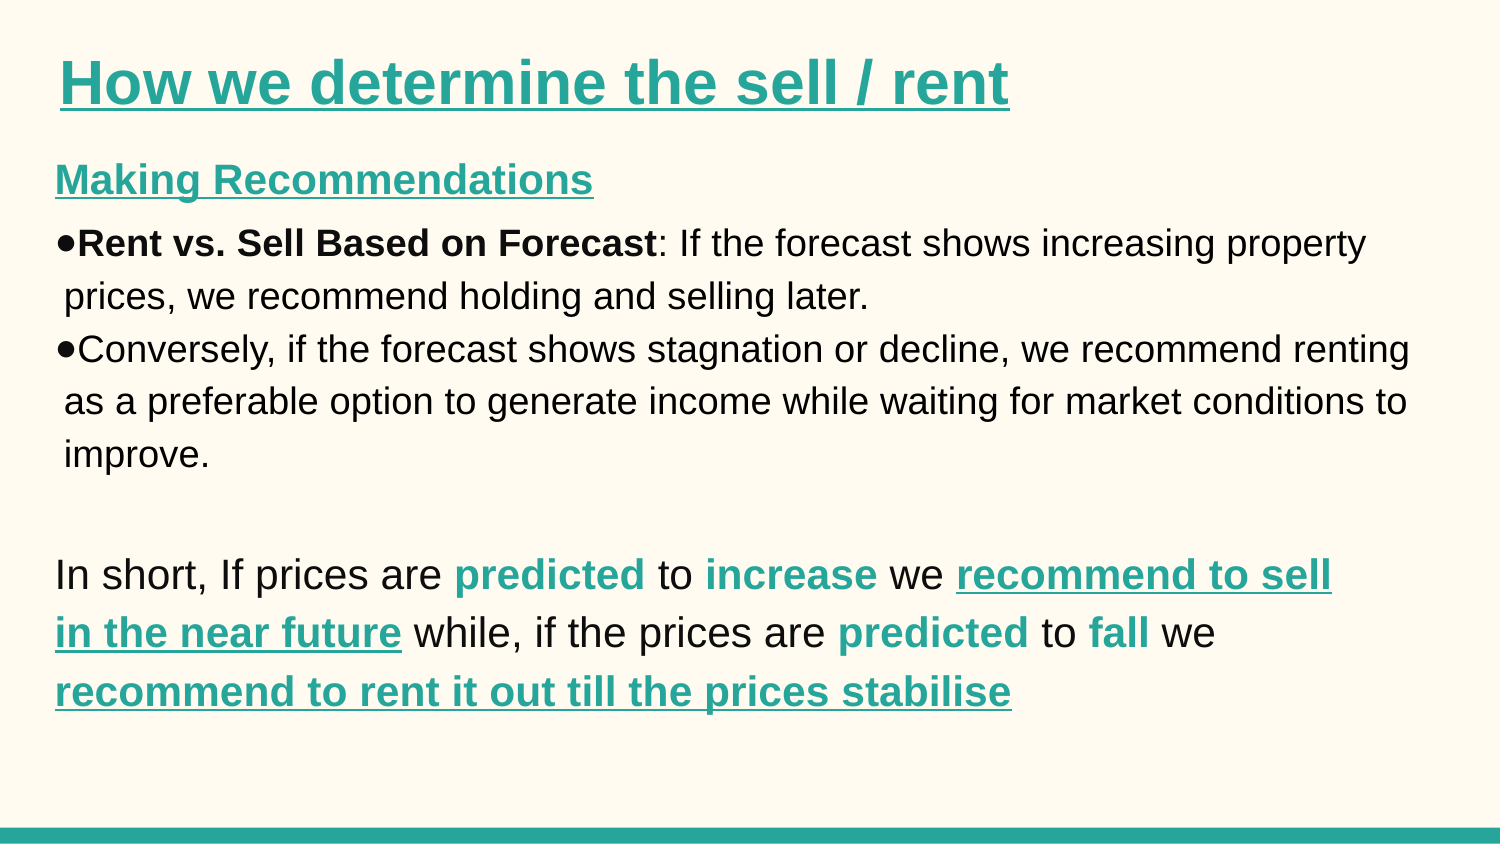

# How we determine the sell / rent
Making Recommendations
Rent vs. Sell Based on Forecast: If the forecast shows increasing property prices, we recommend holding and selling later.
Conversely, if the forecast shows stagnation or decline, we recommend renting as a preferable option to generate income while waiting for market conditions to improve.
In short, If prices are predicted to increase we recommend to sell in the near future while, if the prices are predicted to fall we recommend to rent it out till the prices stabilise